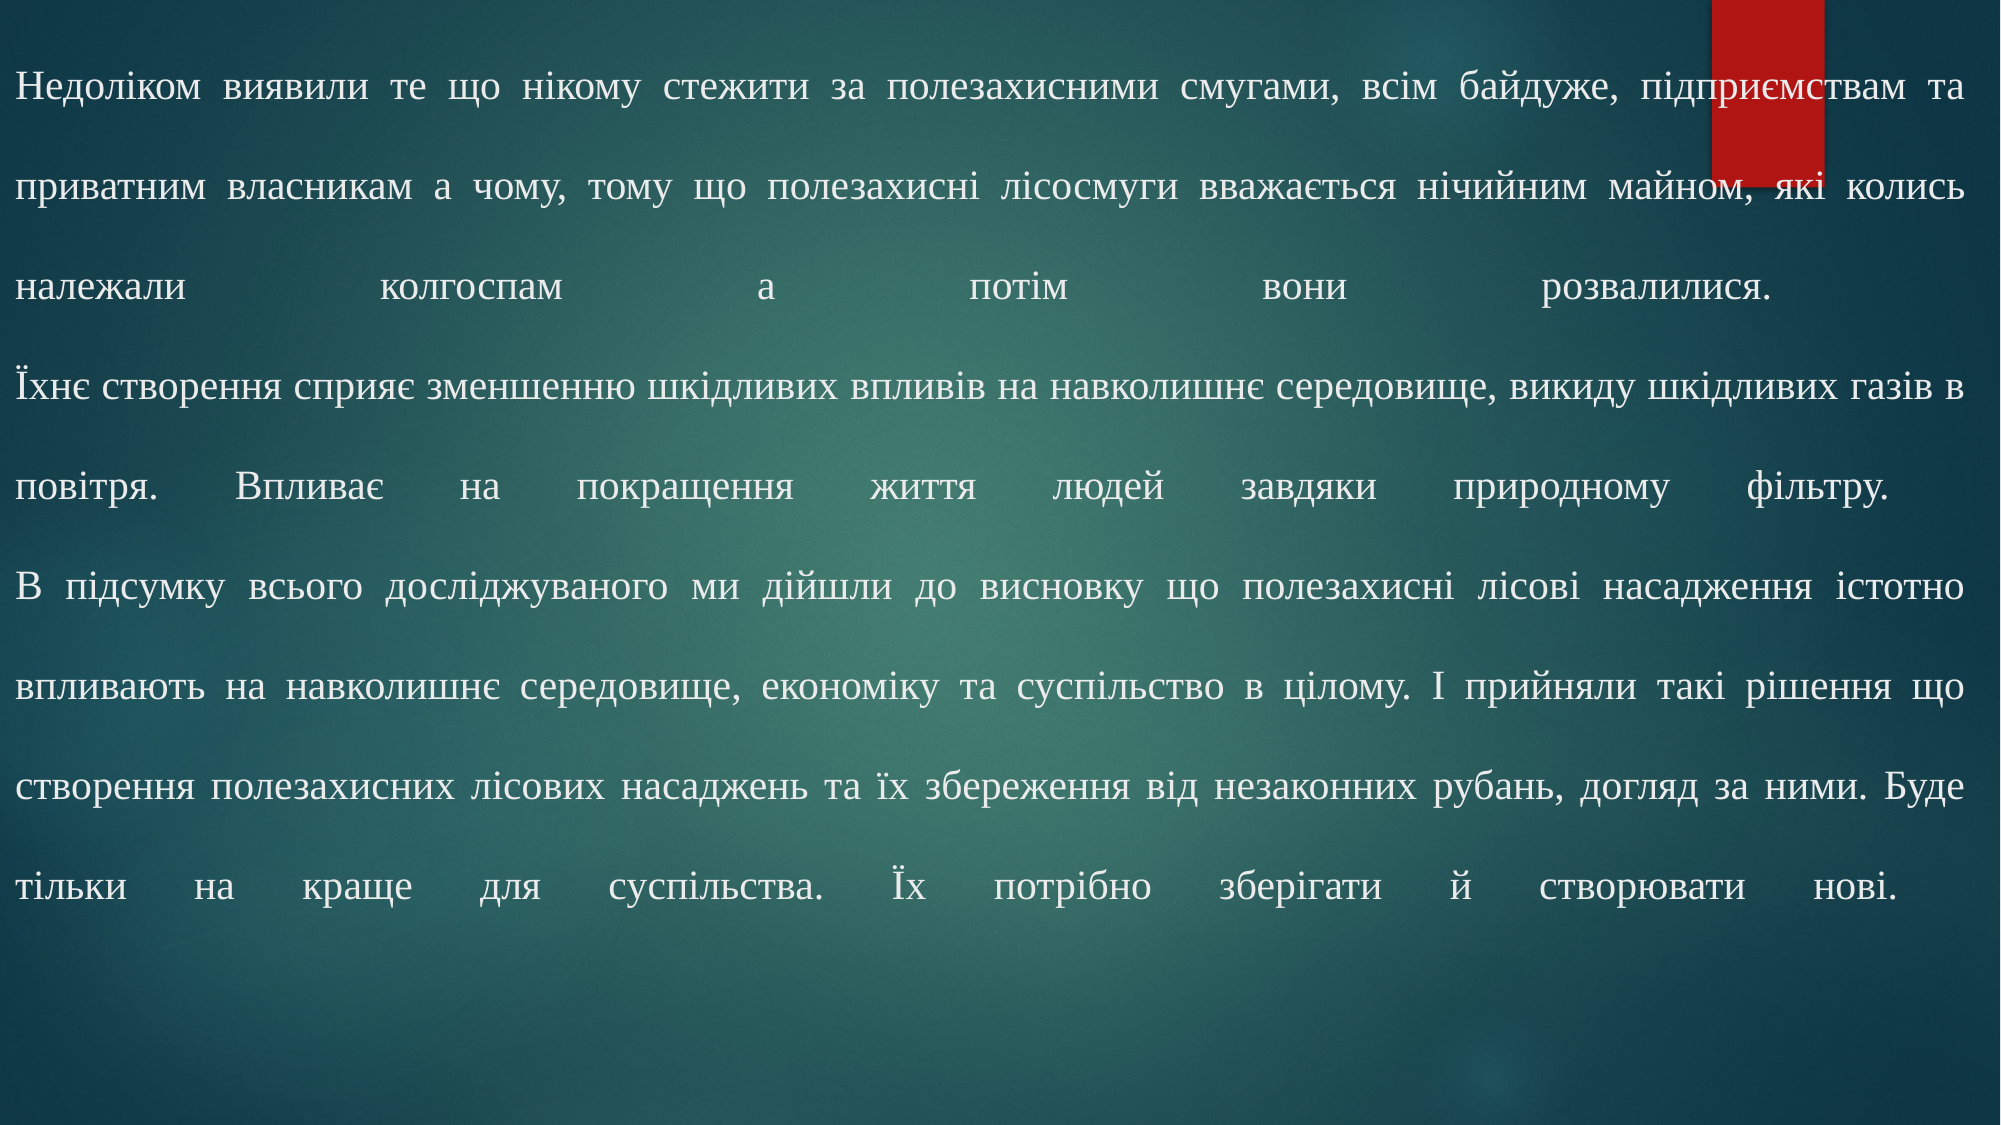

# Недоліком виявили те що нікому стежити за полезахисними смугами, всім байдуже, підприємствам та приватним власникам а чому, тому що полезахисні лісосмуги вважається нічийним майном, які колись належали колгоспам а потім вони розвалилися. Їхнє створення сприяє зменшенню шкідливих впливів на навколишнє середовище, викиду шкідливих газів в повітря. Впливає на покращення життя людей завдяки природному фільтру. В підсумку всього досліджуваного ми дійшли до висновку що полезахисні лісові насадження істотно впливають на навколишнє середовище, економіку та суспільство в цілому. І прийняли такі рішення що створення полезахисних лісових насаджень та їх збереження від незаконних рубань, догляд за ними. Буде тільки на краще для суспільства. Їх потрібно зберігати й створювати нові.